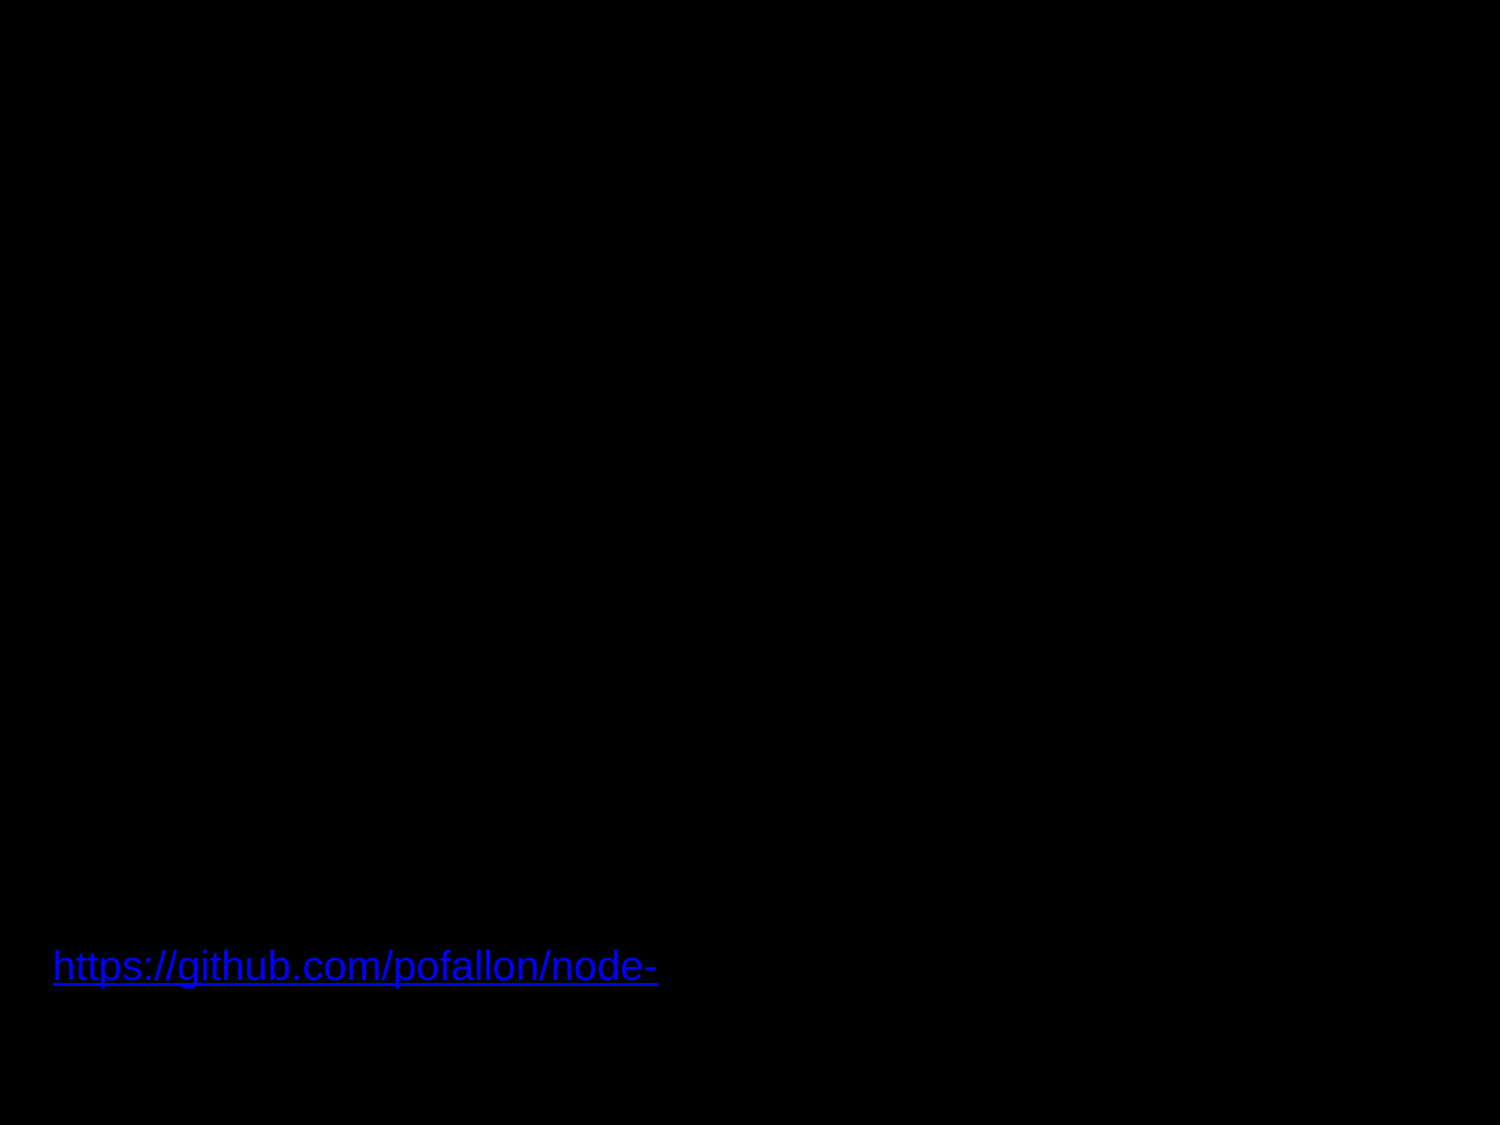

Links

http://nodejs.org – node.js site
http://bit.ly/azurenodedev – azure node center

http://npmjs.org – npm registry
http://expressjs.com – express
https://github.com/pofallon/node-bluesky – bluesky
http://github.com/iisnode - iisnode
http://github.com/dannycoates/node-inspector - node-inspector